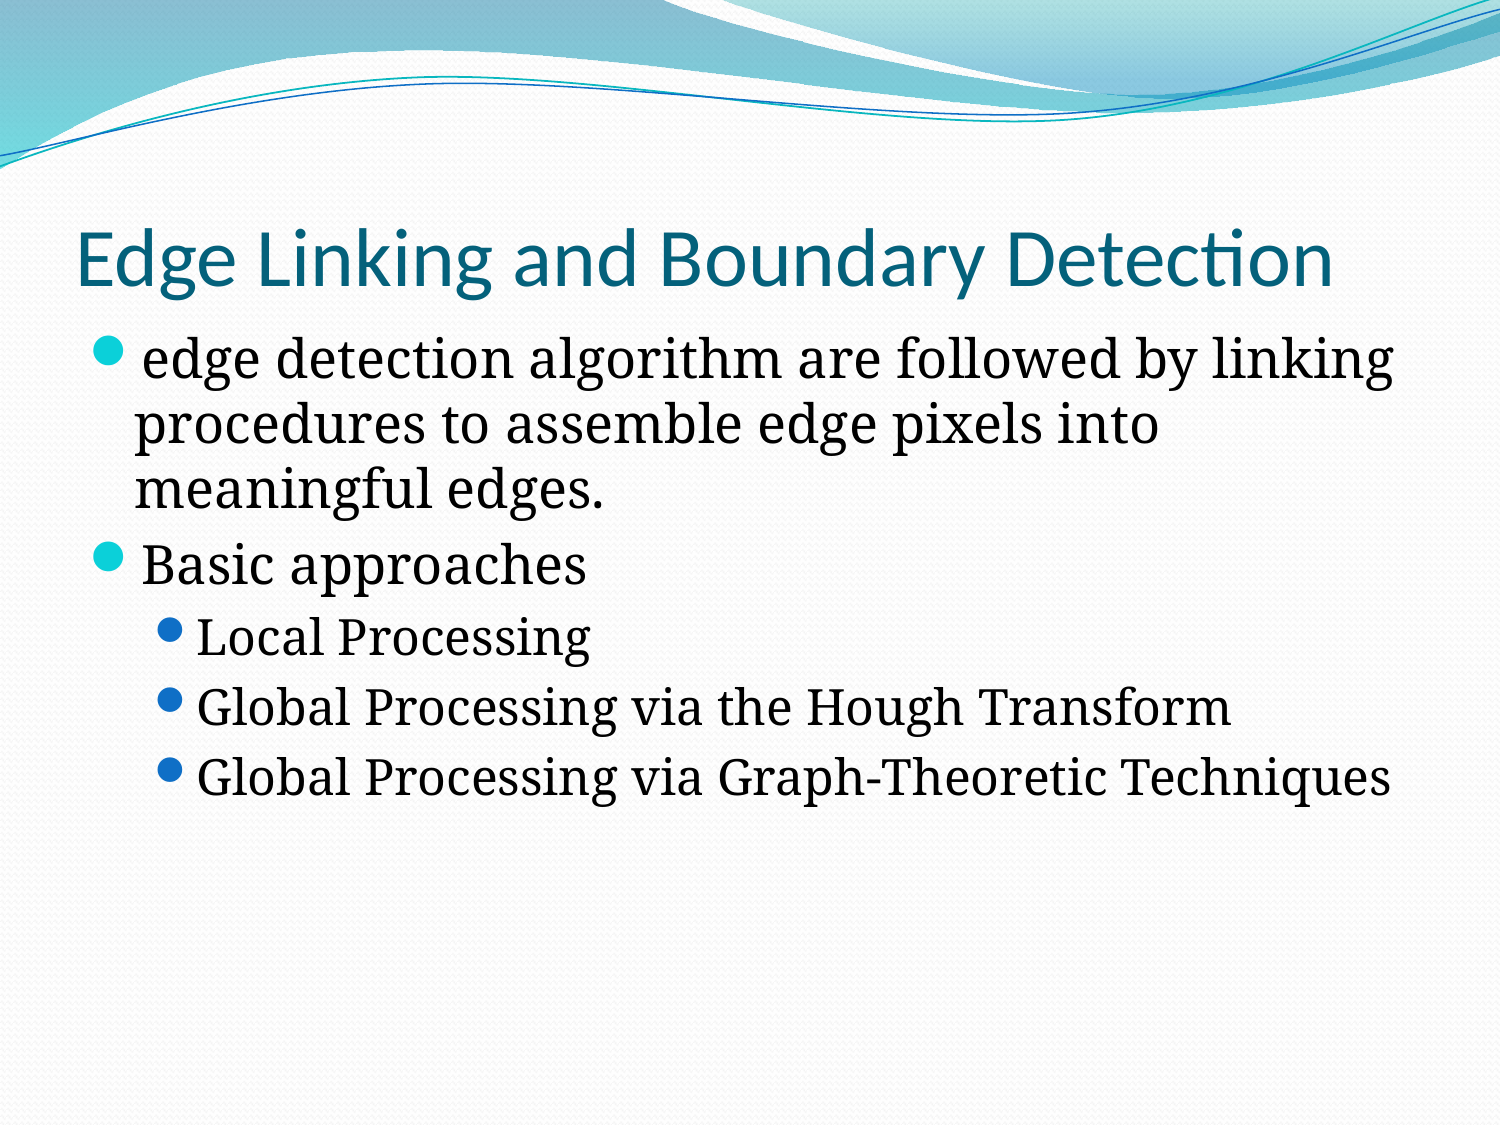

# Edge Linking and Boundary Detection
edge detection algorithm are followed by linking procedures to assemble edge pixels into meaningful edges.
Basic approaches
Local Processing
Global Processing via the Hough Transform
Global Processing via Graph-Theoretic Techniques